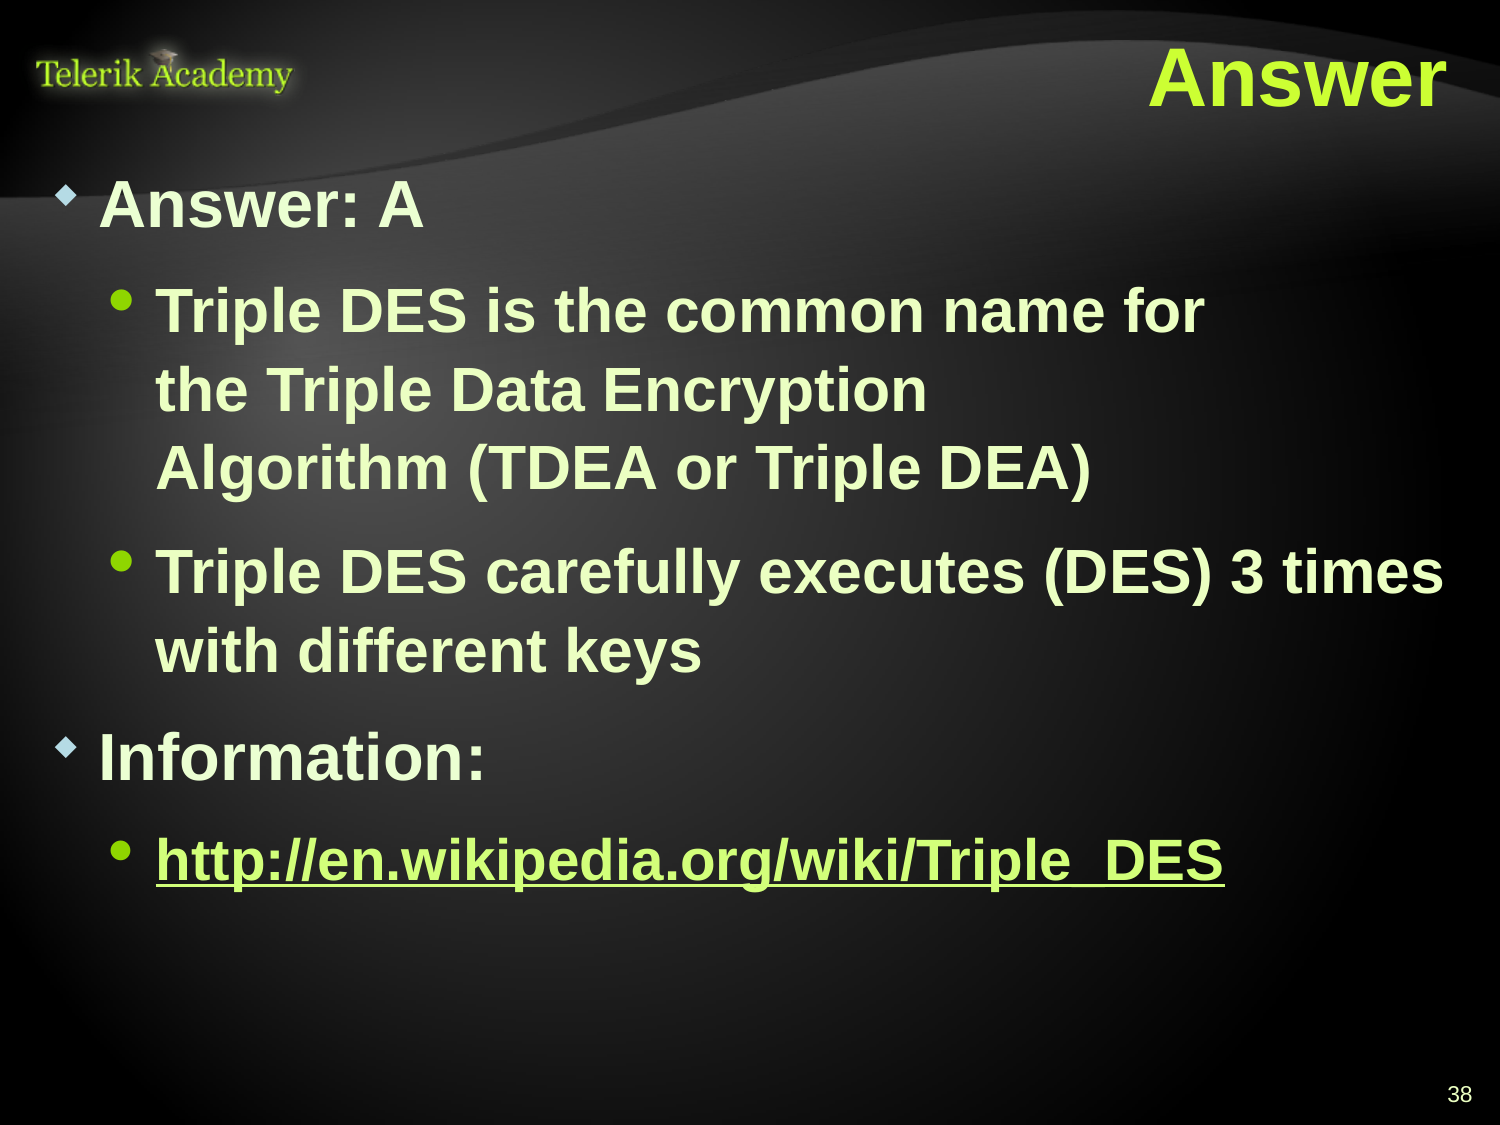

# Answer
Answer: A
Triple DES is the common name for the Triple Data Encryption Algorithm (TDEA or Triple DEA)
Triple DES carefully executes (DES) 3 times with different keys
Information:
http://en.wikipedia.org/wiki/Triple_DES
38